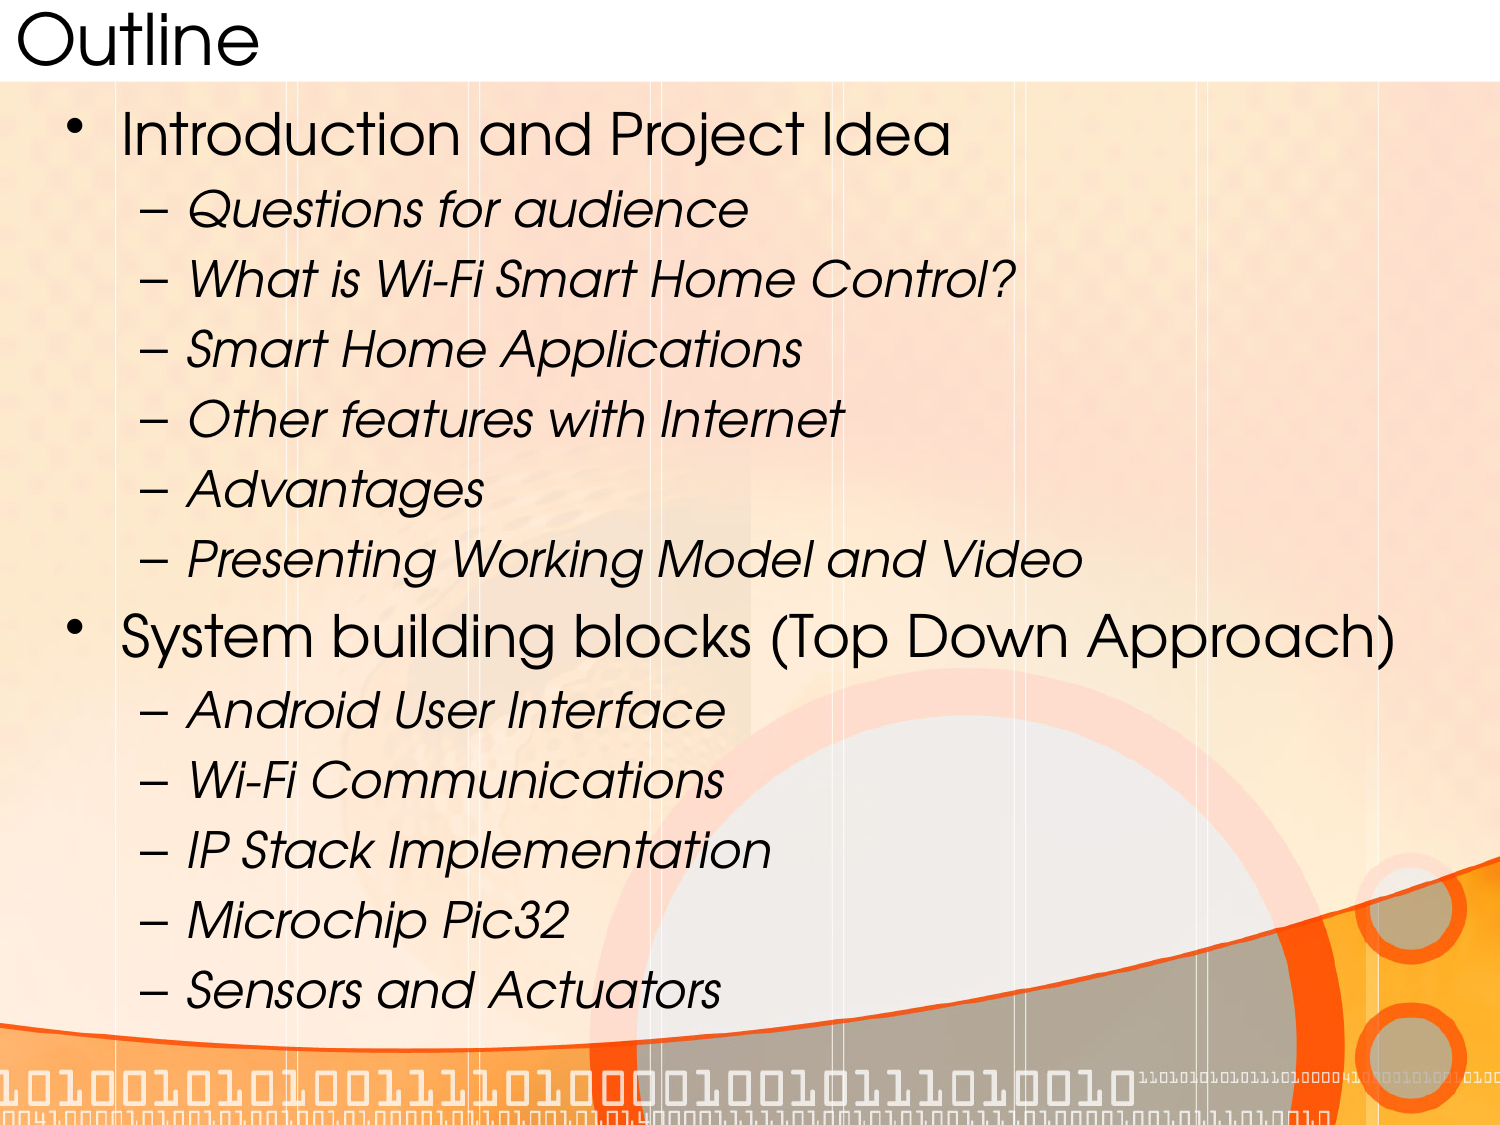

# Outline
Introduction and Project Idea
Questions for audience
What is Wi-Fi Smart Home Control?
Smart Home Applications
Other features with Internet
Advantages
Presenting Working Model and Video
System building blocks (Top Down Approach)
Android User Interface
Wi-Fi Communications
IP Stack Implementation
Microchip Pic32
Sensors and Actuators